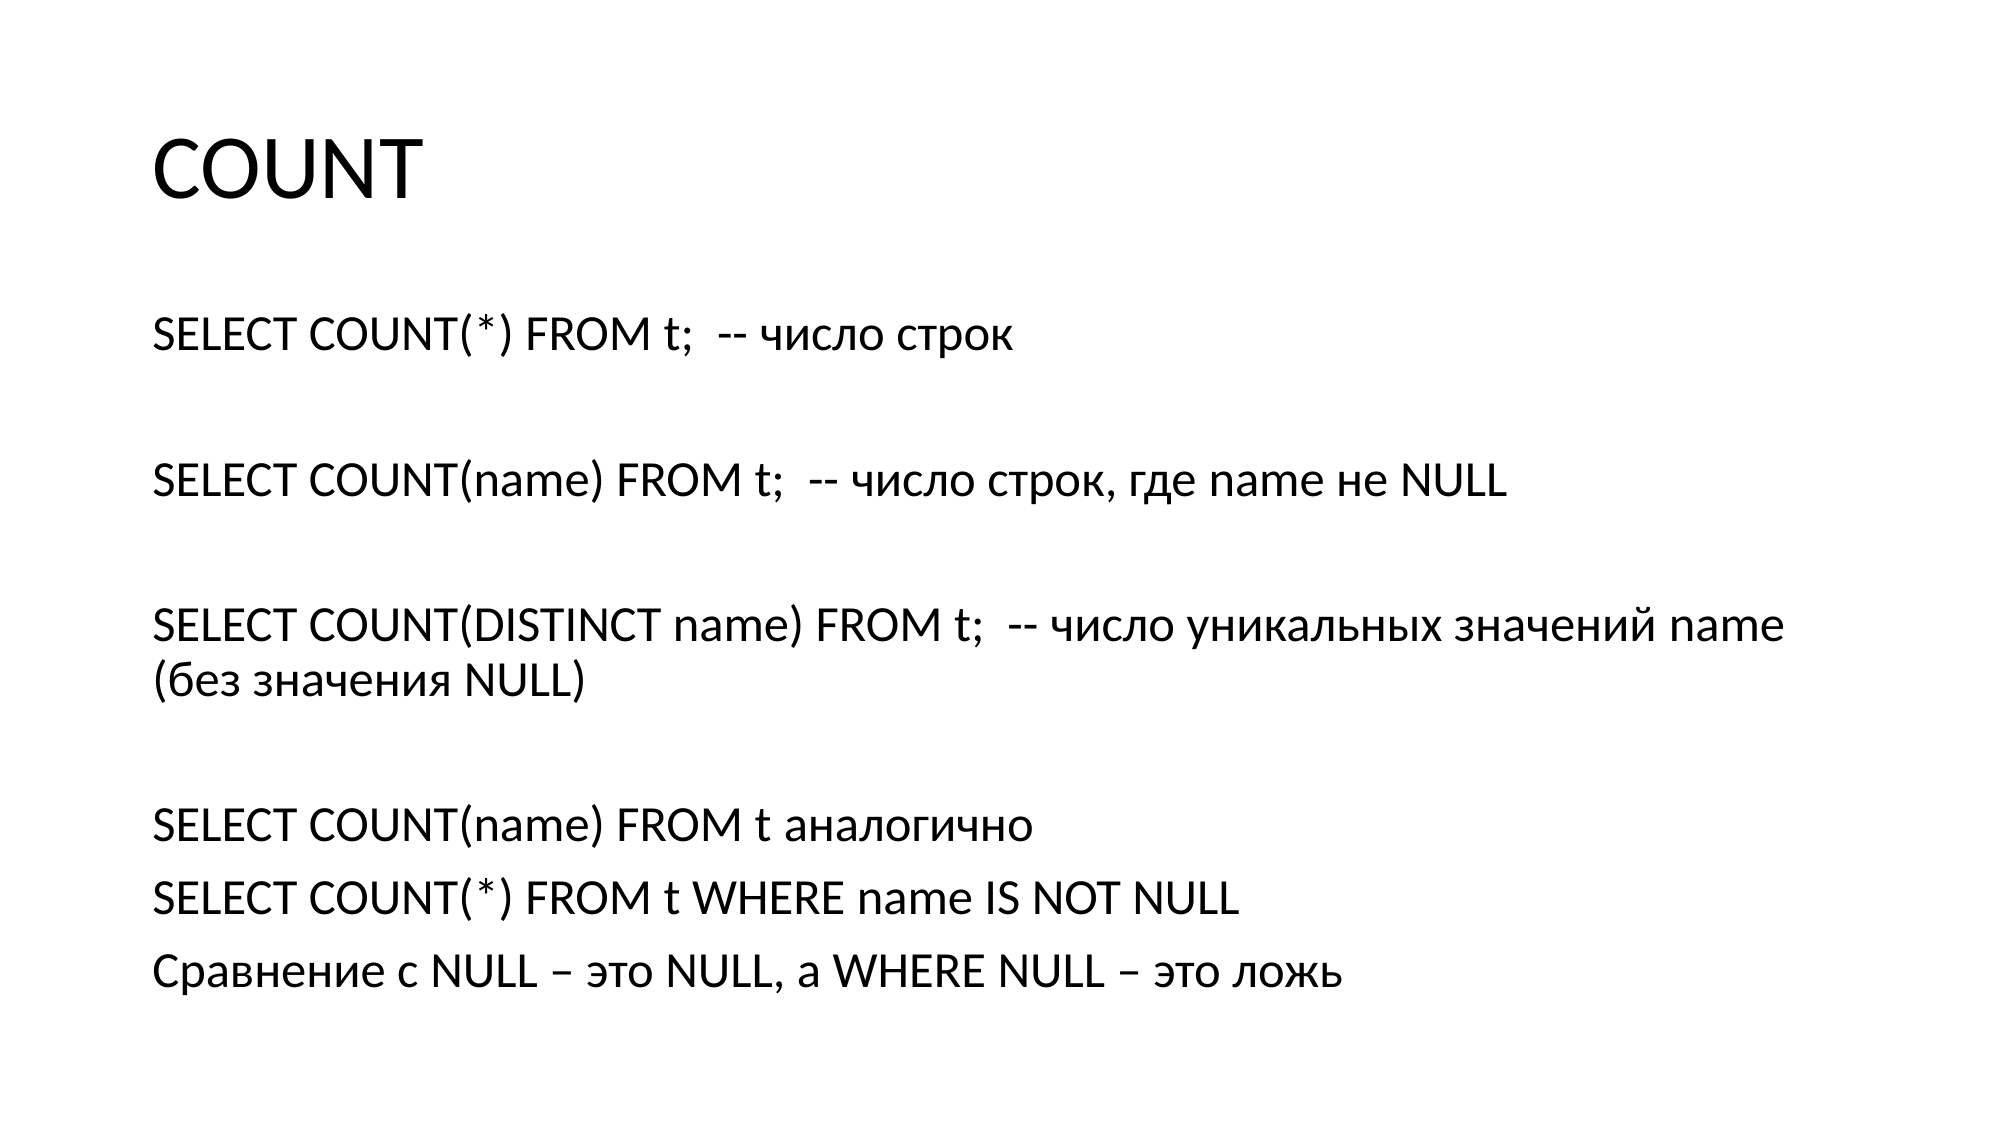

# COUNT
SELECT COUNT(*) FROM t;  -- число строк

SELECT COUNT(name) FROM t;  -- число строк, где name не NULL

SELECT COUNT(DISTINCT name) FROM t;  -- число уникальных значений name (без значения NULL)

SELECT COUNT(name) FROM t аналогично
SELECT COUNT(*) FROM t WHERE name IS NOT NULL
Cравнение с NULL – это NULL, а WHERE NULL – это ложь